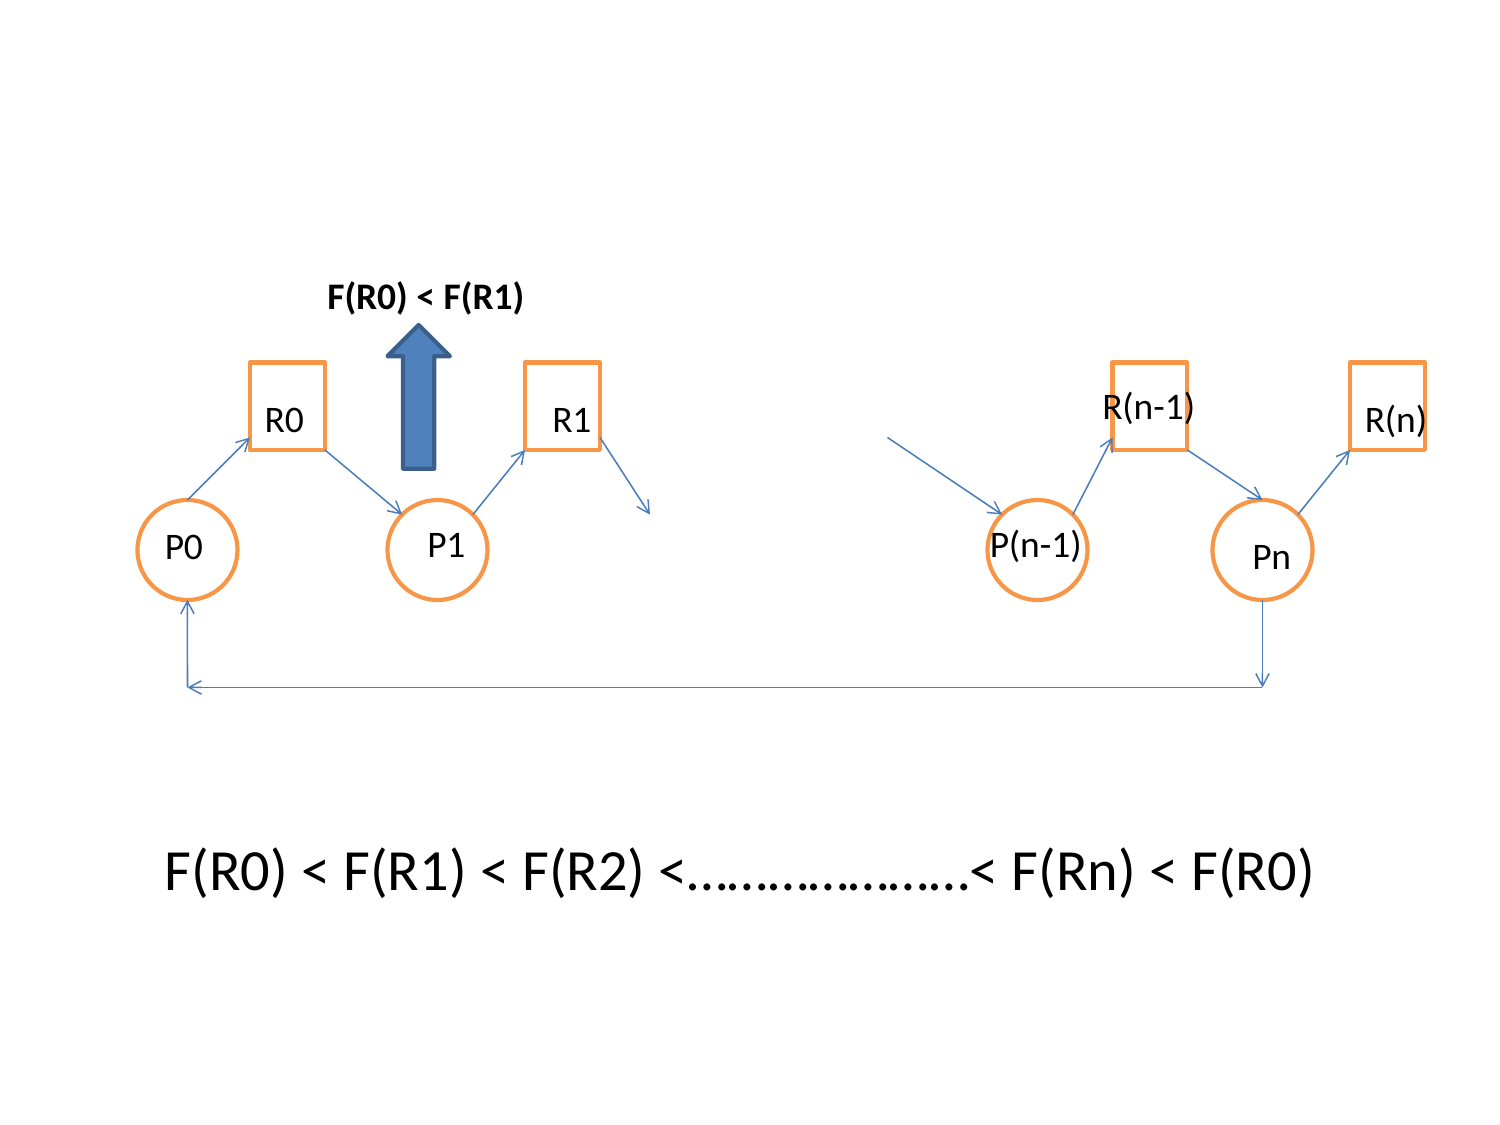

#
F(R0) < F(R1)

R(n-1)
R0
R1
R(n)

P1
P(n-1)
P0
Pn
F(R0) < F(R1) < F(R2) <…………………< F(Rn) < F(R0)